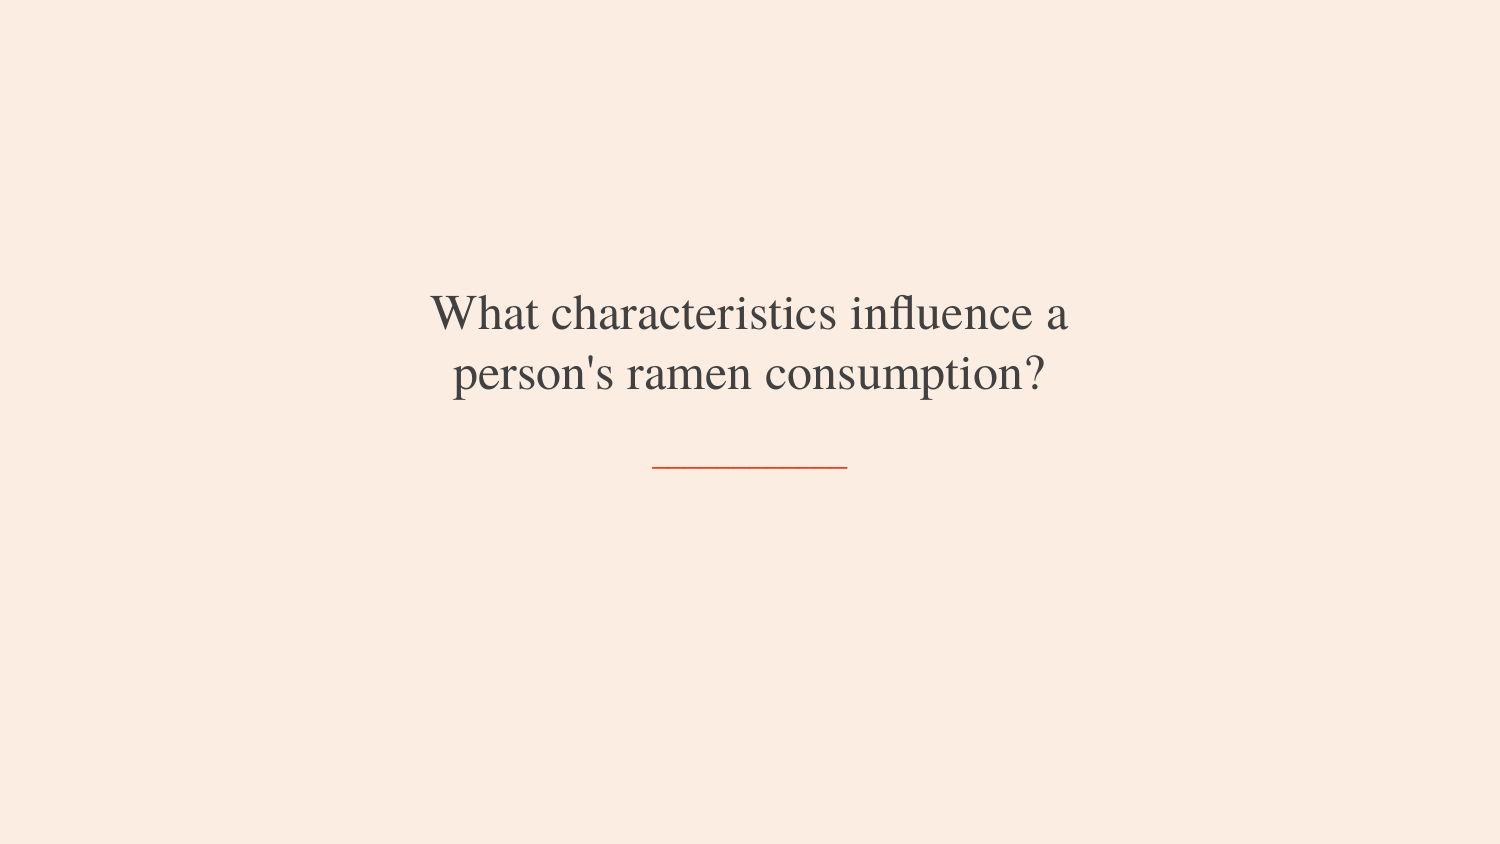

# What characteristics influence a person's ramen consumption? ____________